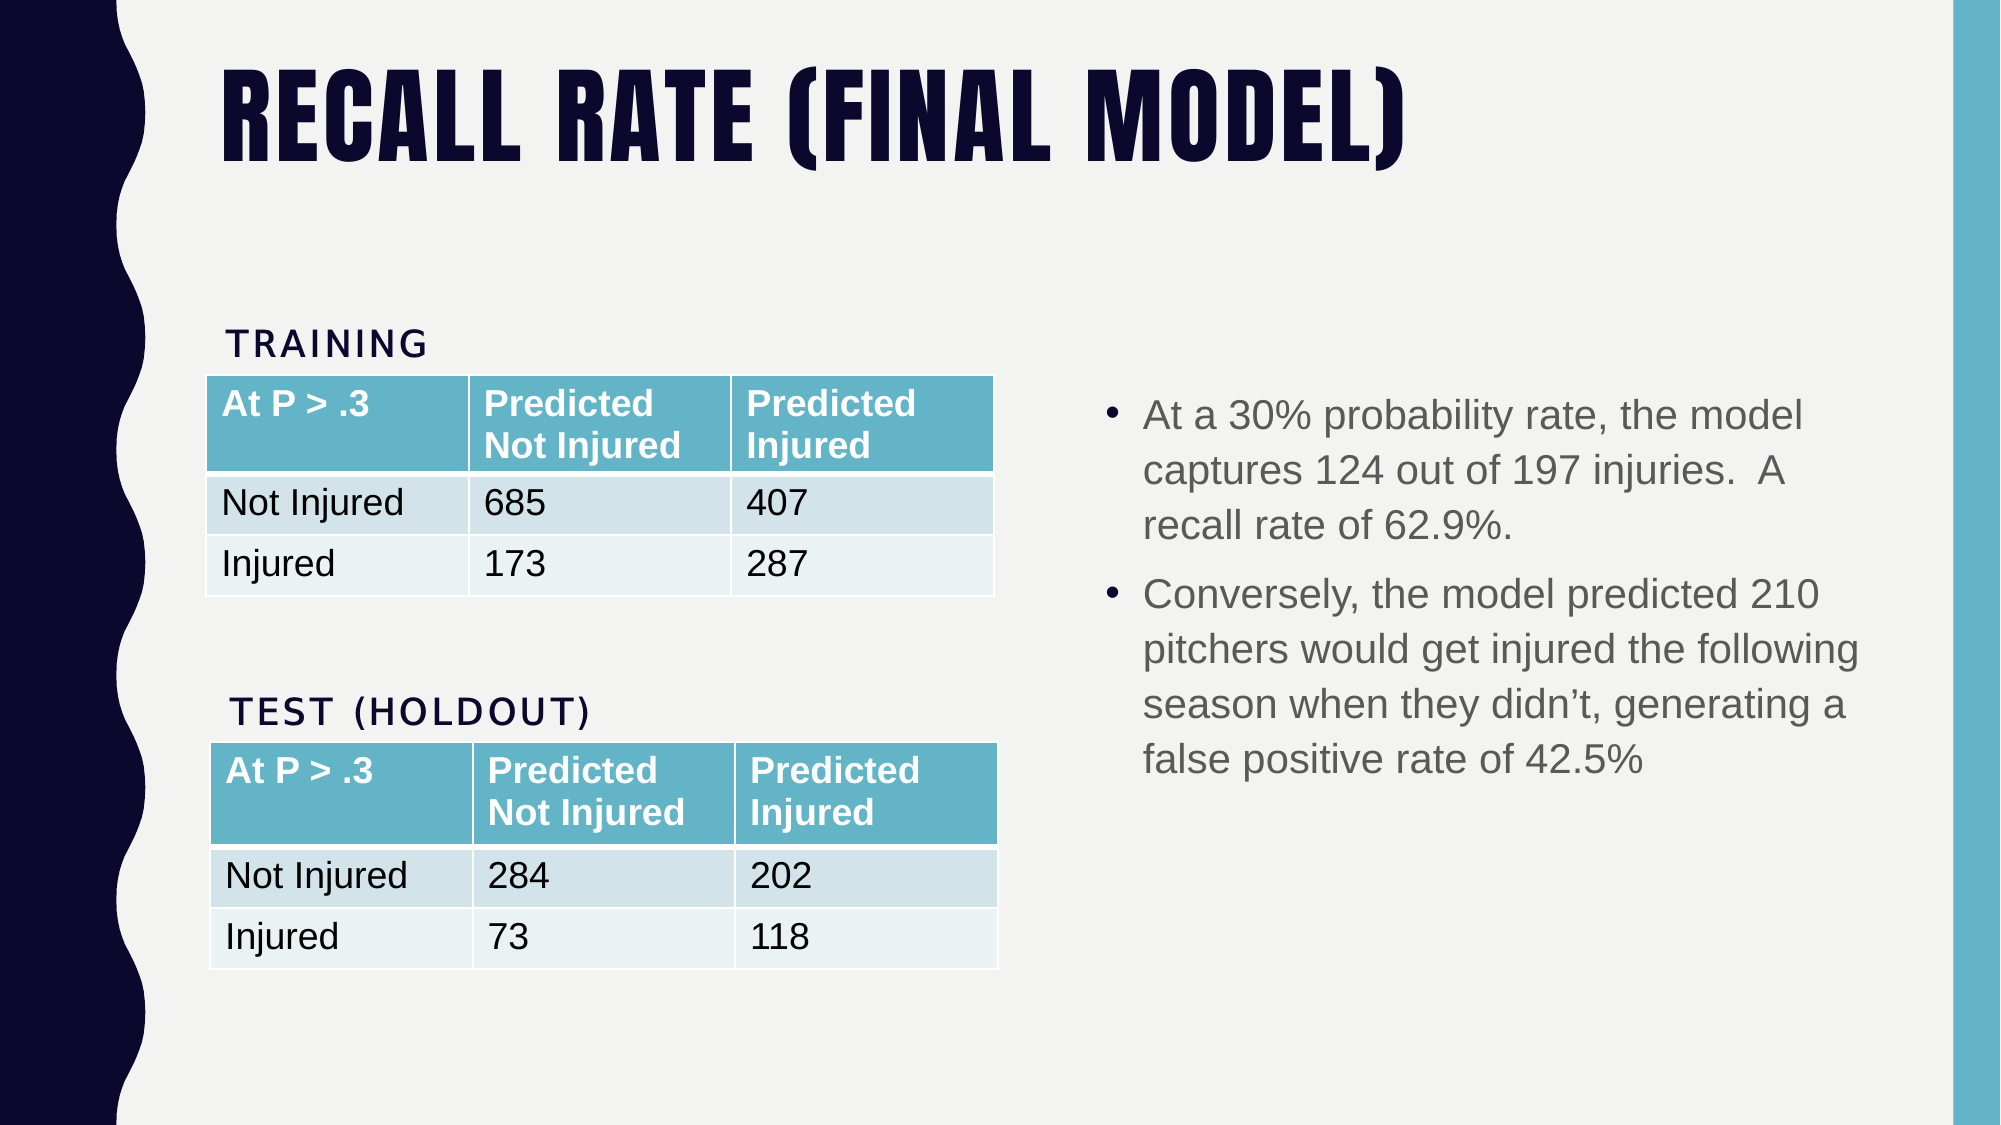

# Recall Rate (Final Model)
Training
| At P > .3 | Predicted Not Injured | Predicted Injured |
| --- | --- | --- |
| Not Injured | 685 | 407 |
| Injured | 173 | 287 |
At a 30% probability rate, the model captures 124 out of 197 injuries.  A recall rate of 62.9%.
Conversely, the model predicted 210 pitchers would get injured the following season when they didn’t, generating a false positive rate of 42.5%
Test (Holdout)

| At P > .3 | Predicted Not Injured | Predicted Injured |
| --- | --- | --- |
| Not Injured | 284 | 202 |
| Injured | 73 | 118 |